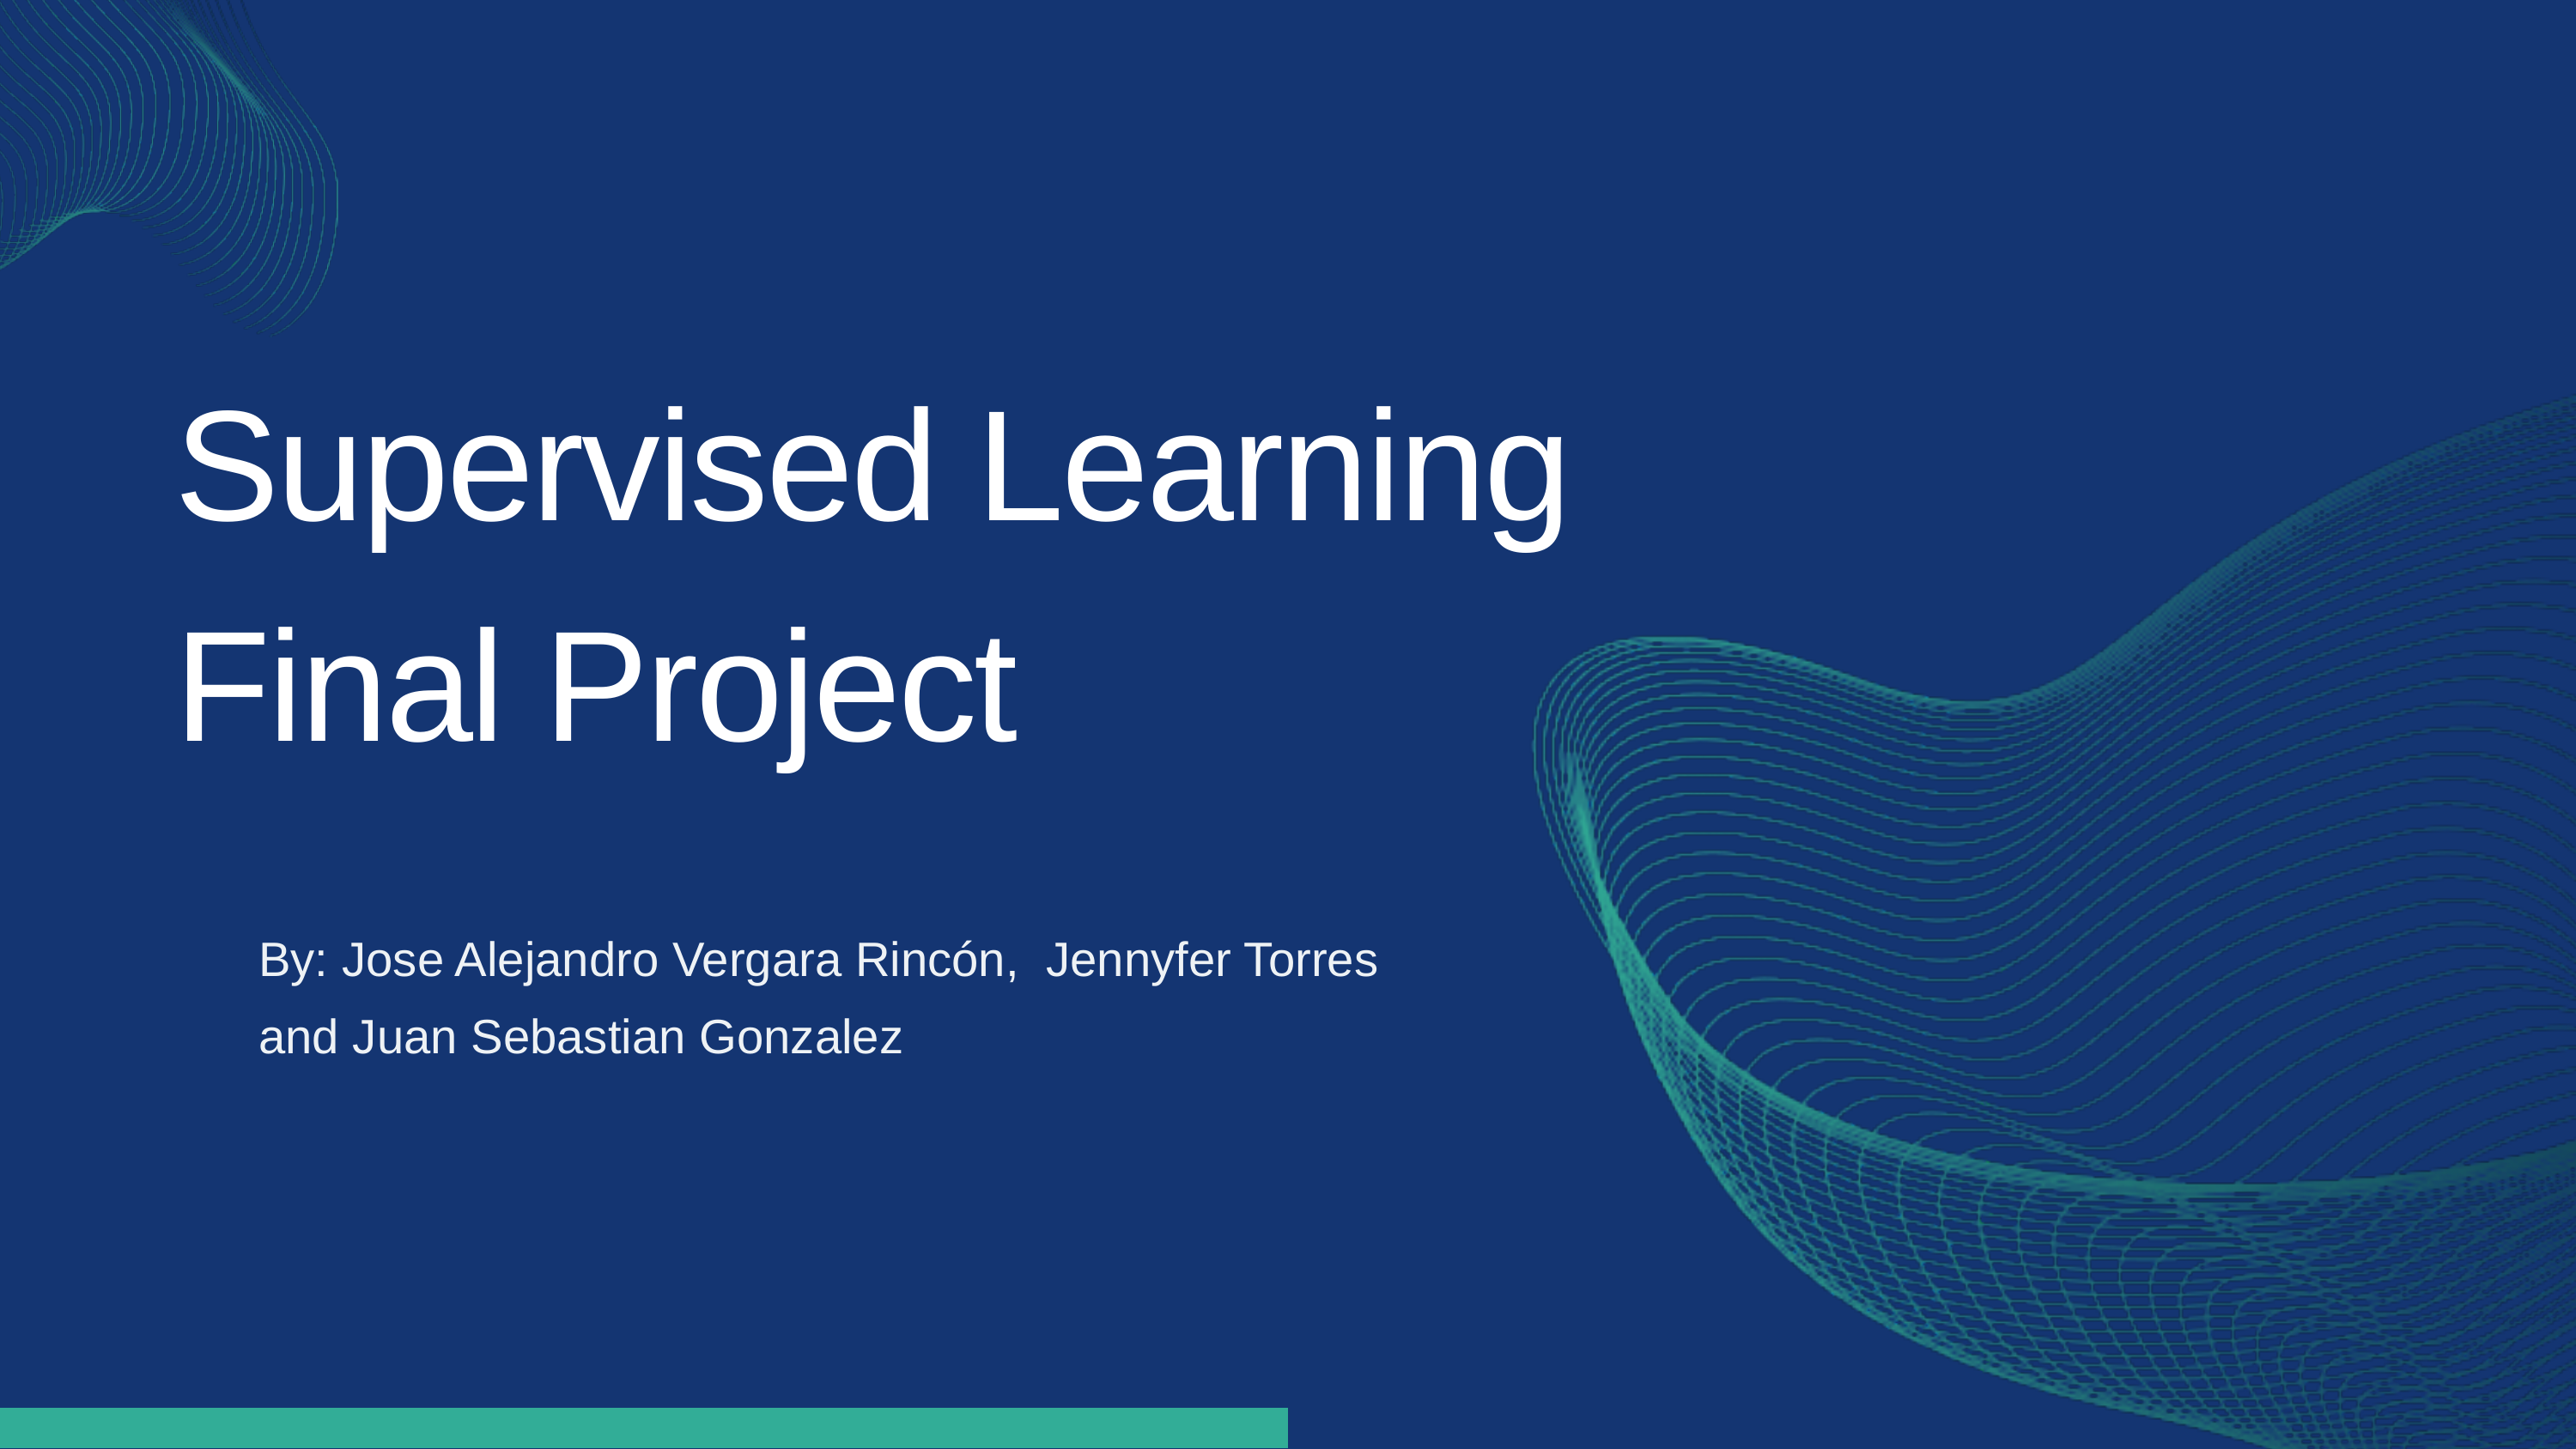

Supervised Learning Final Project

By: Jose Alejandro Vergara Rincón,  Jennyfer Torres  and Juan Sebastian Gonzalez